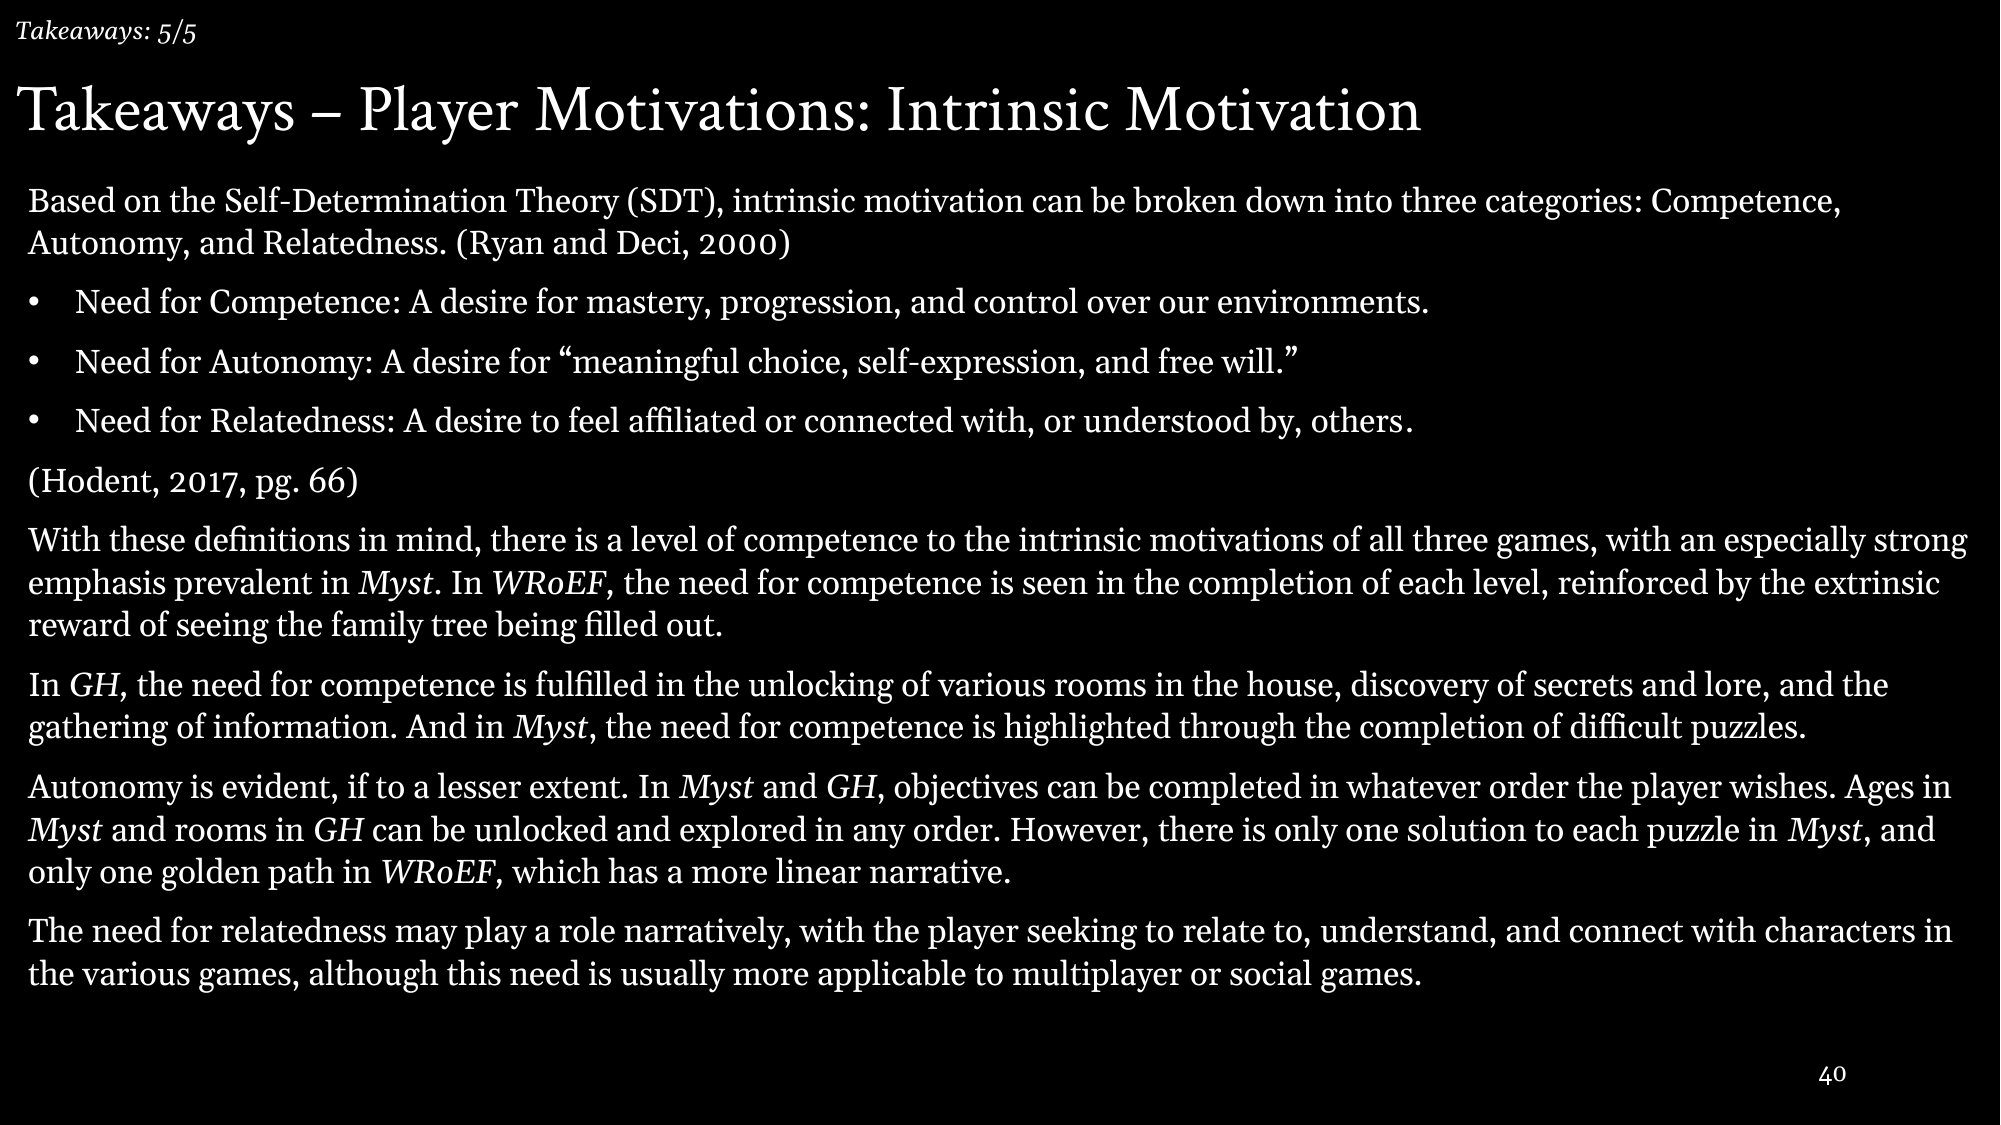

# Takeaways – Player Motivations: Intrinsic Motivation
Takeaways: 5/5
Based on the Self-Determination Theory (SDT), intrinsic motivation can be broken down into three categories: Competence, Autonomy, and Relatedness. (Ryan and Deci, 2000)
Need for Competence: A desire for mastery, progression, and control over our environments.
Need for Autonomy: A desire for “meaningful choice, self-expression, and free will.”
Need for Relatedness: A desire to feel affiliated or connected with, or understood by, others.
(Hodent, 2017, pg. 66)
With these definitions in mind, there is a level of competence to the intrinsic motivations of all three games, with an especially strong emphasis prevalent in Myst. In WRoEF, the need for competence is seen in the completion of each level, reinforced by the extrinsic reward of seeing the family tree being filled out.
In GH, the need for competence is fulfilled in the unlocking of various rooms in the house, discovery of secrets and lore, and the gathering of information. And in Myst, the need for competence is highlighted through the completion of difficult puzzles.
Autonomy is evident, if to a lesser extent. In Myst and GH, objectives can be completed in whatever order the player wishes. Ages in Myst and rooms in GH can be unlocked and explored in any order. However, there is only one solution to each puzzle in Myst, and only one golden path in WRoEF, which has a more linear narrative.
The need for relatedness may play a role narratively, with the player seeking to relate to, understand, and connect with characters in the various games, although this need is usually more applicable to multiplayer or social games.
40